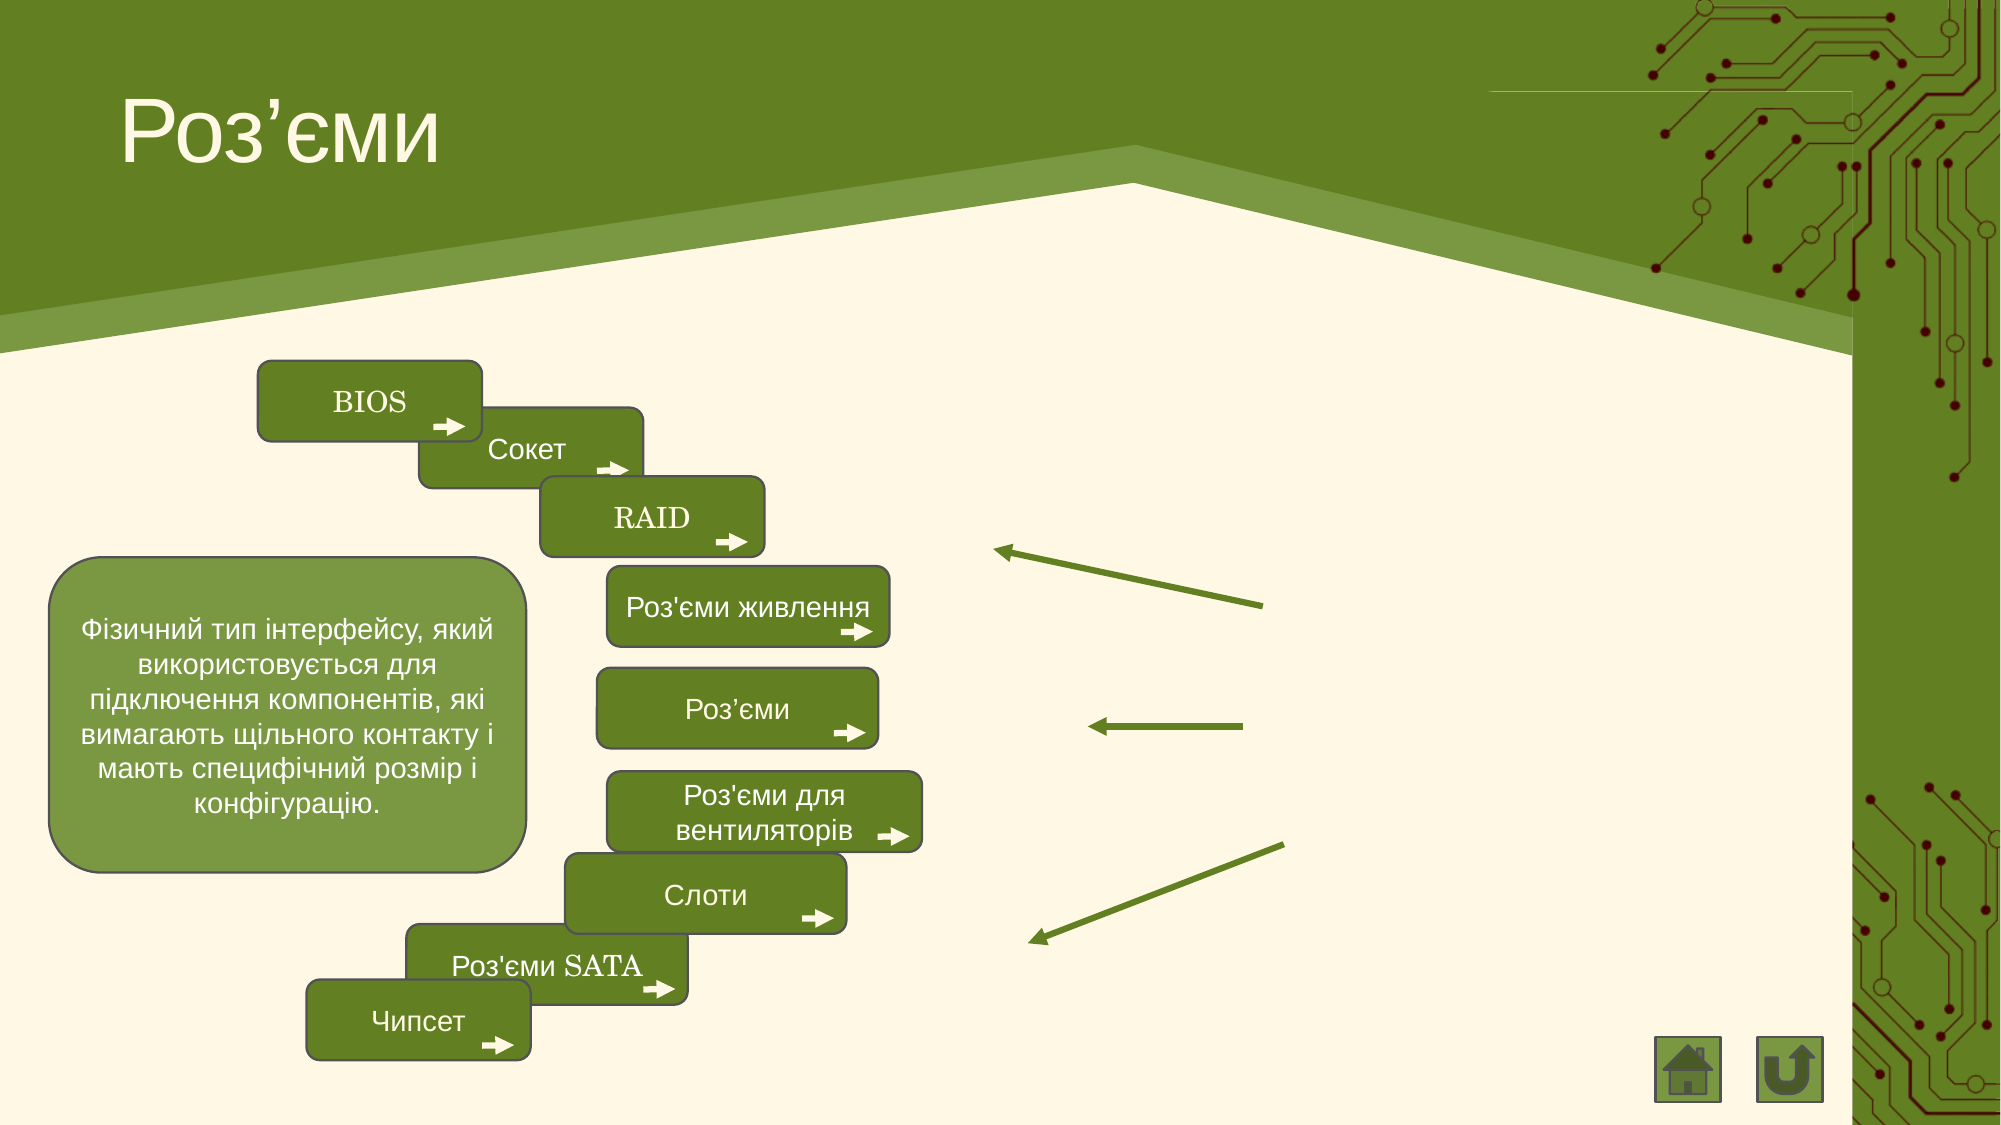

# Роз’єми
BIOS
Сокет
RAID
Фізичний тип інтерфейсу, який використовується для підключення компонентів, які вимагають щільного контакту і мають специфічний розмір і конфігурацію.
Роз'єми живлення
Роз’єми
Роз'єми для вентиляторів
Слоти
Роз'єми SATA
Чипсет